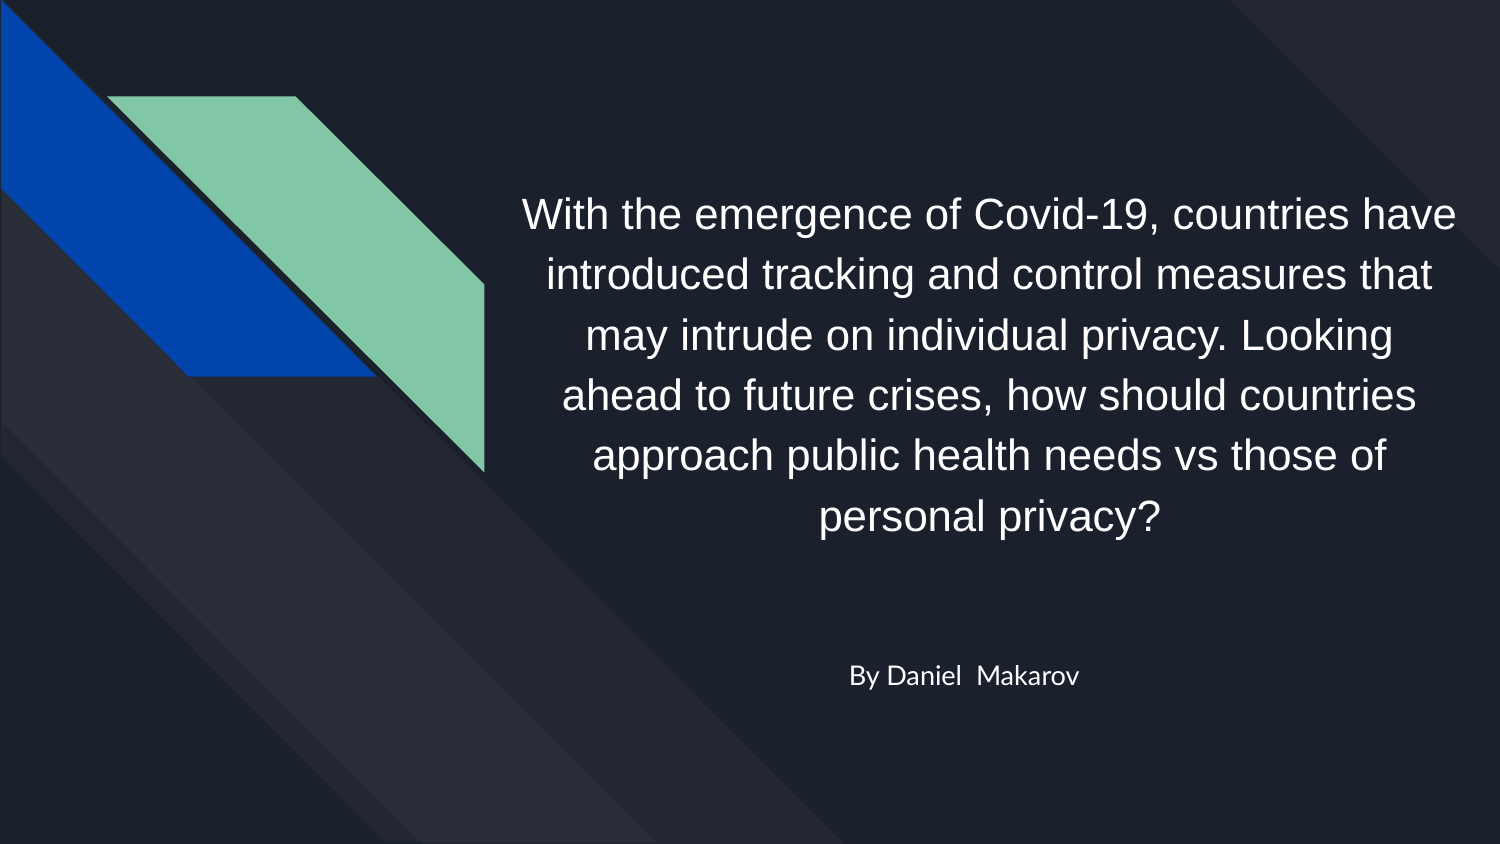

# With the emergence of Covid-19, countries have introduced tracking and control measures that may intrude on individual privacy. Looking ahead to future crises, how should countries approach public health needs vs those of personal privacy?
By Daniel  Makarov